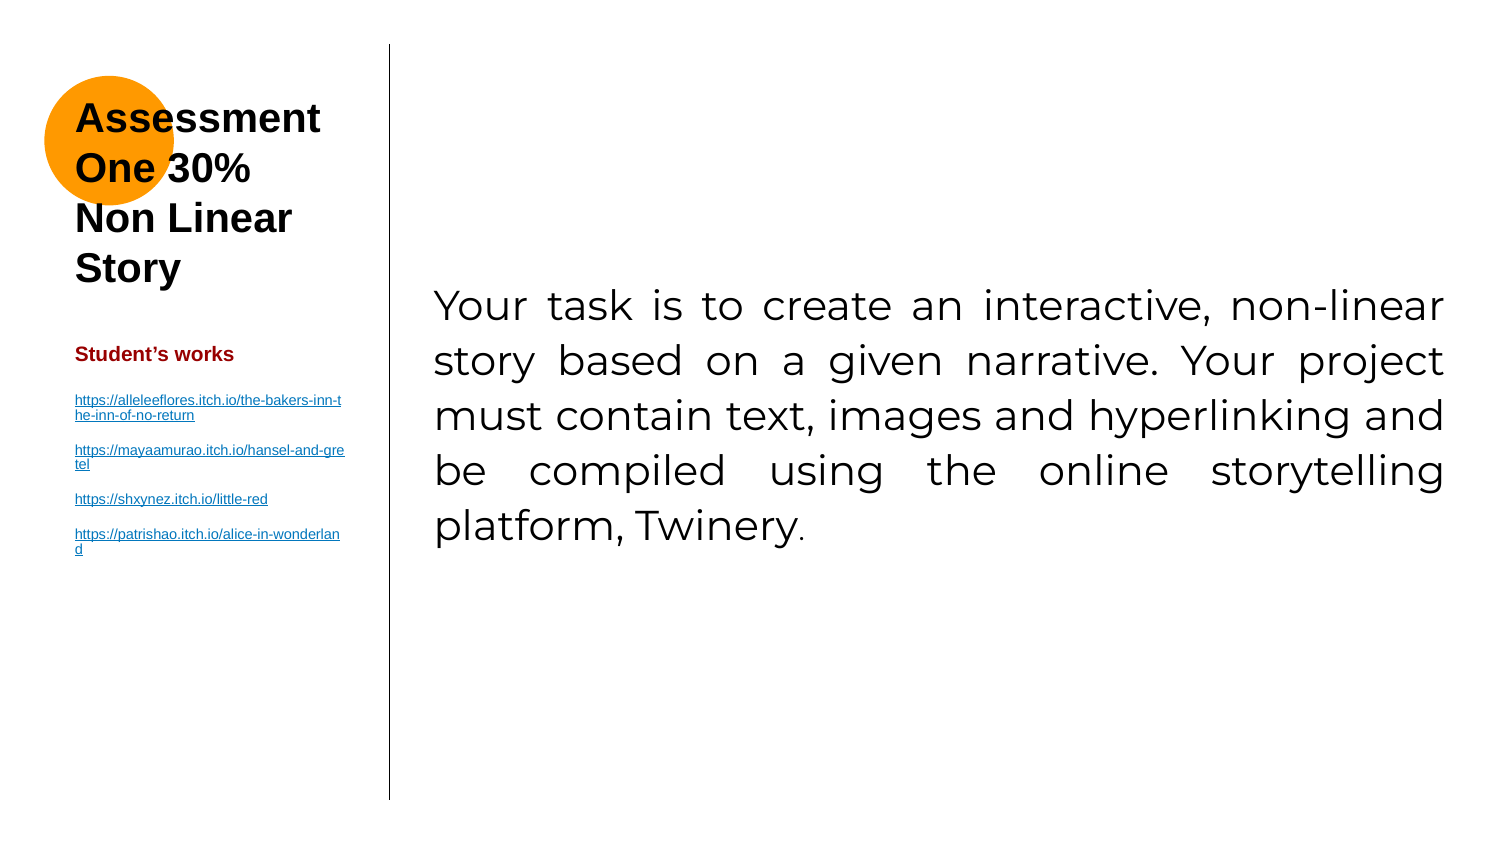

# Your task is to create an interactive, non-linear story based on a given narrative. Your project must contain text, images and hyperlinking and be compiled using the online storytelling platform, Twinery.

Assessment
One 30%
Non Linear Story

Student’s works

https://alleleeflores.itch.io/the-bakers-inn-the-inn-of-no-return

https://mayaamurao.itch.io/hansel-and-gretel

https://shxynez.itch.io/little-red

https://patrishao.itch.io/alice-in-wonderland